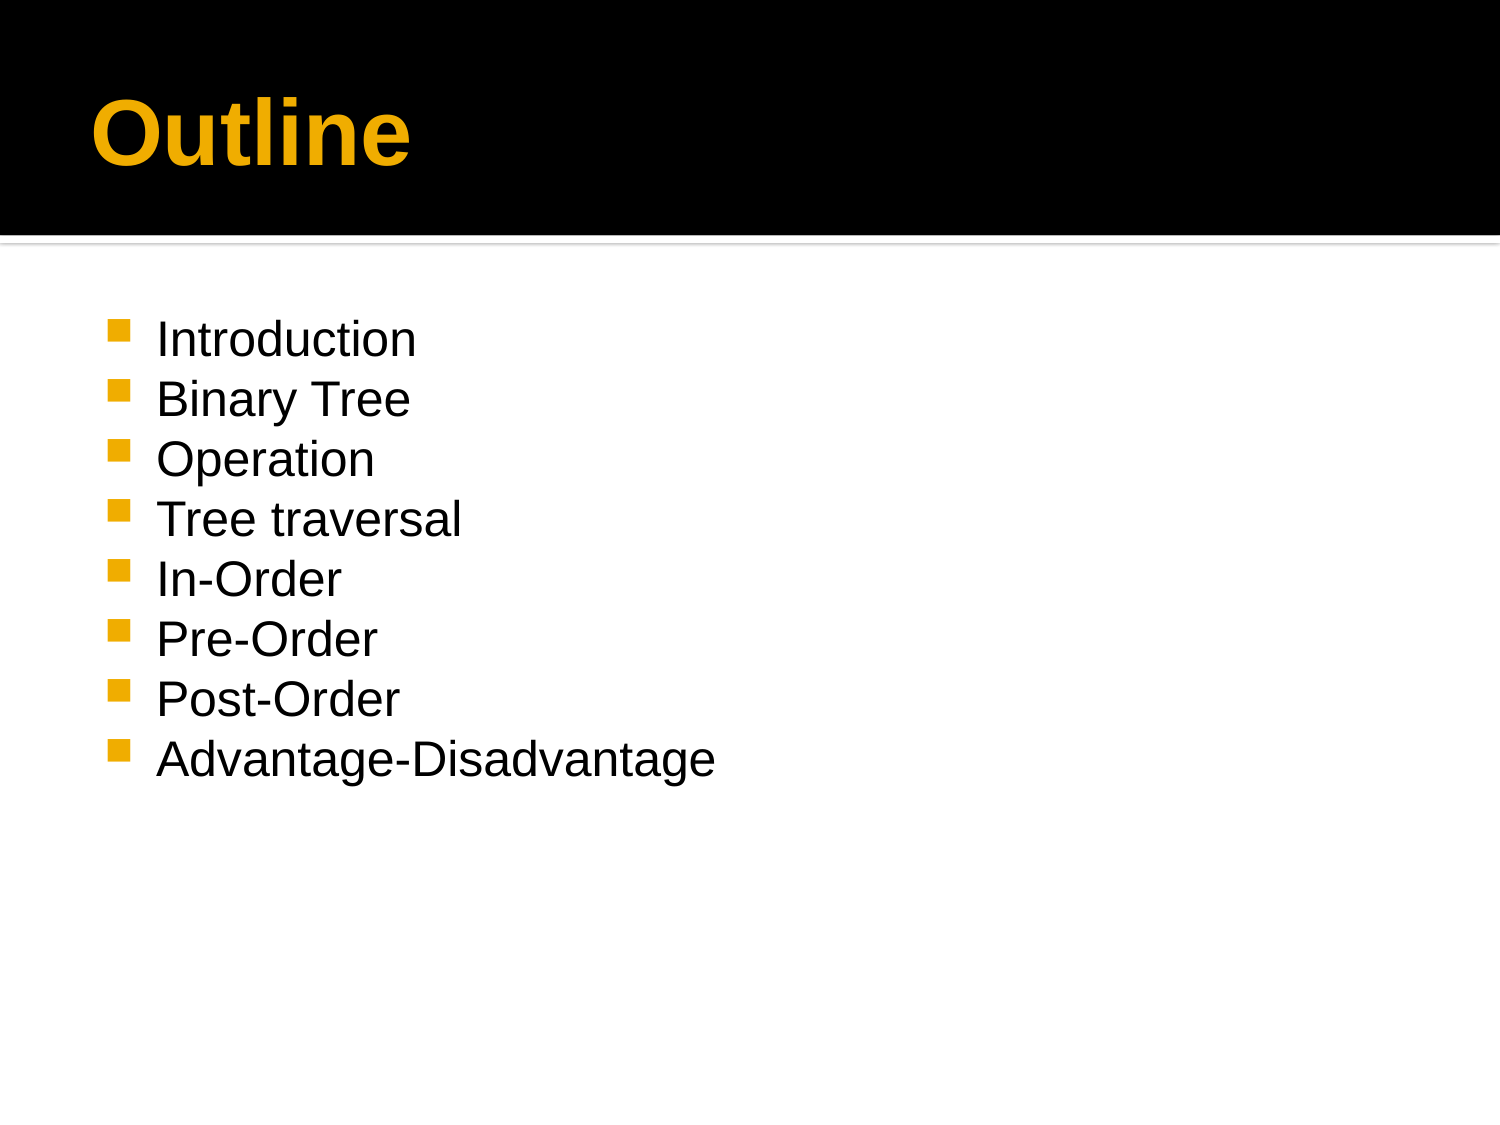

# Outline
Introduction
Binary Tree
Operation
Tree traversal
In-Order
Pre-Order
Post-Order
Advantage-Disadvantage